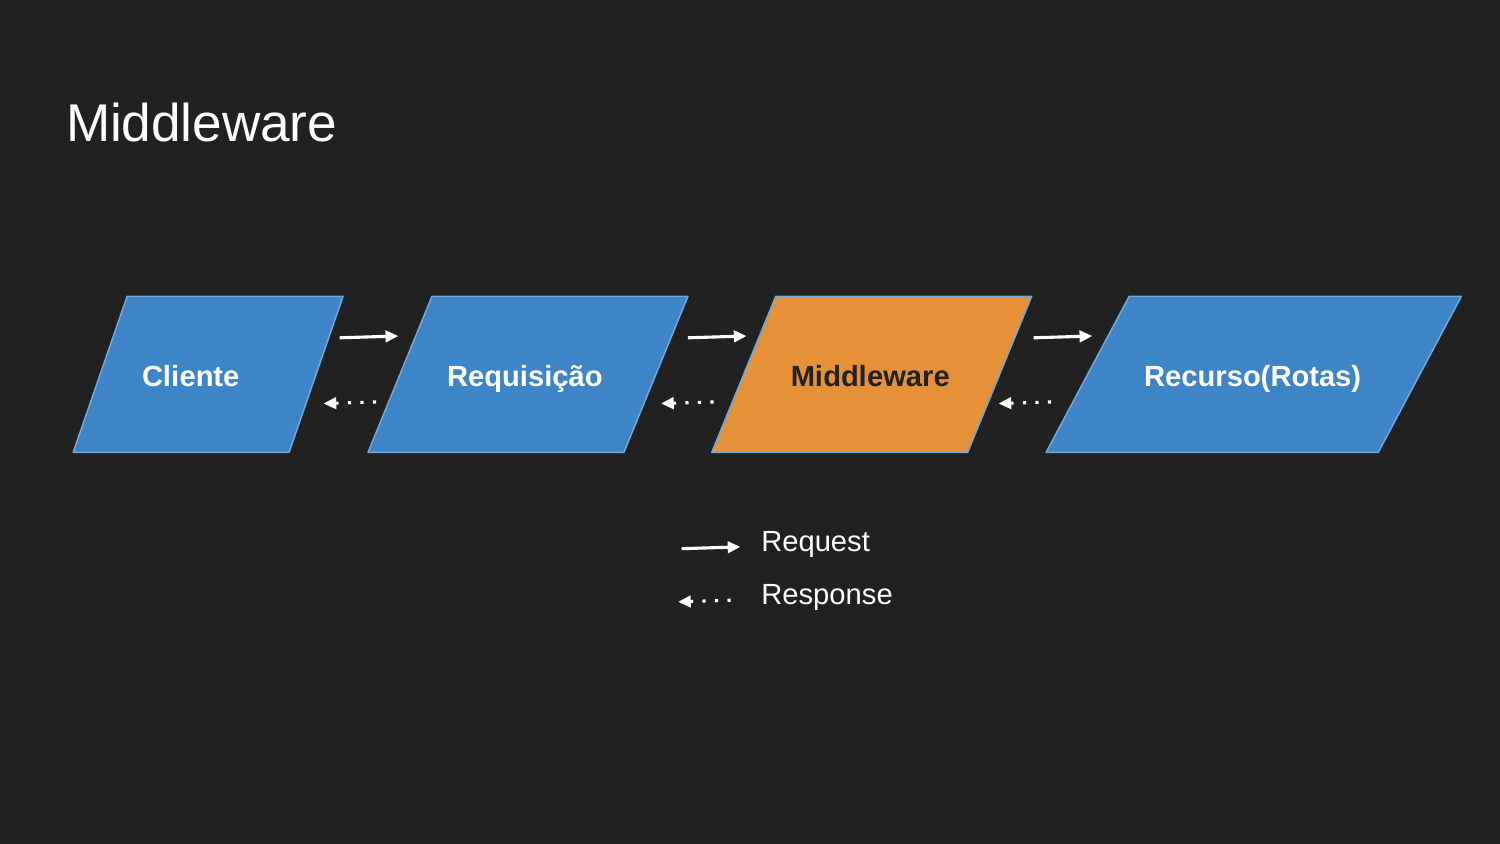

# Middleware
Cliente
Requisição
Middleware
Recurso(Rotas)
Request
Response